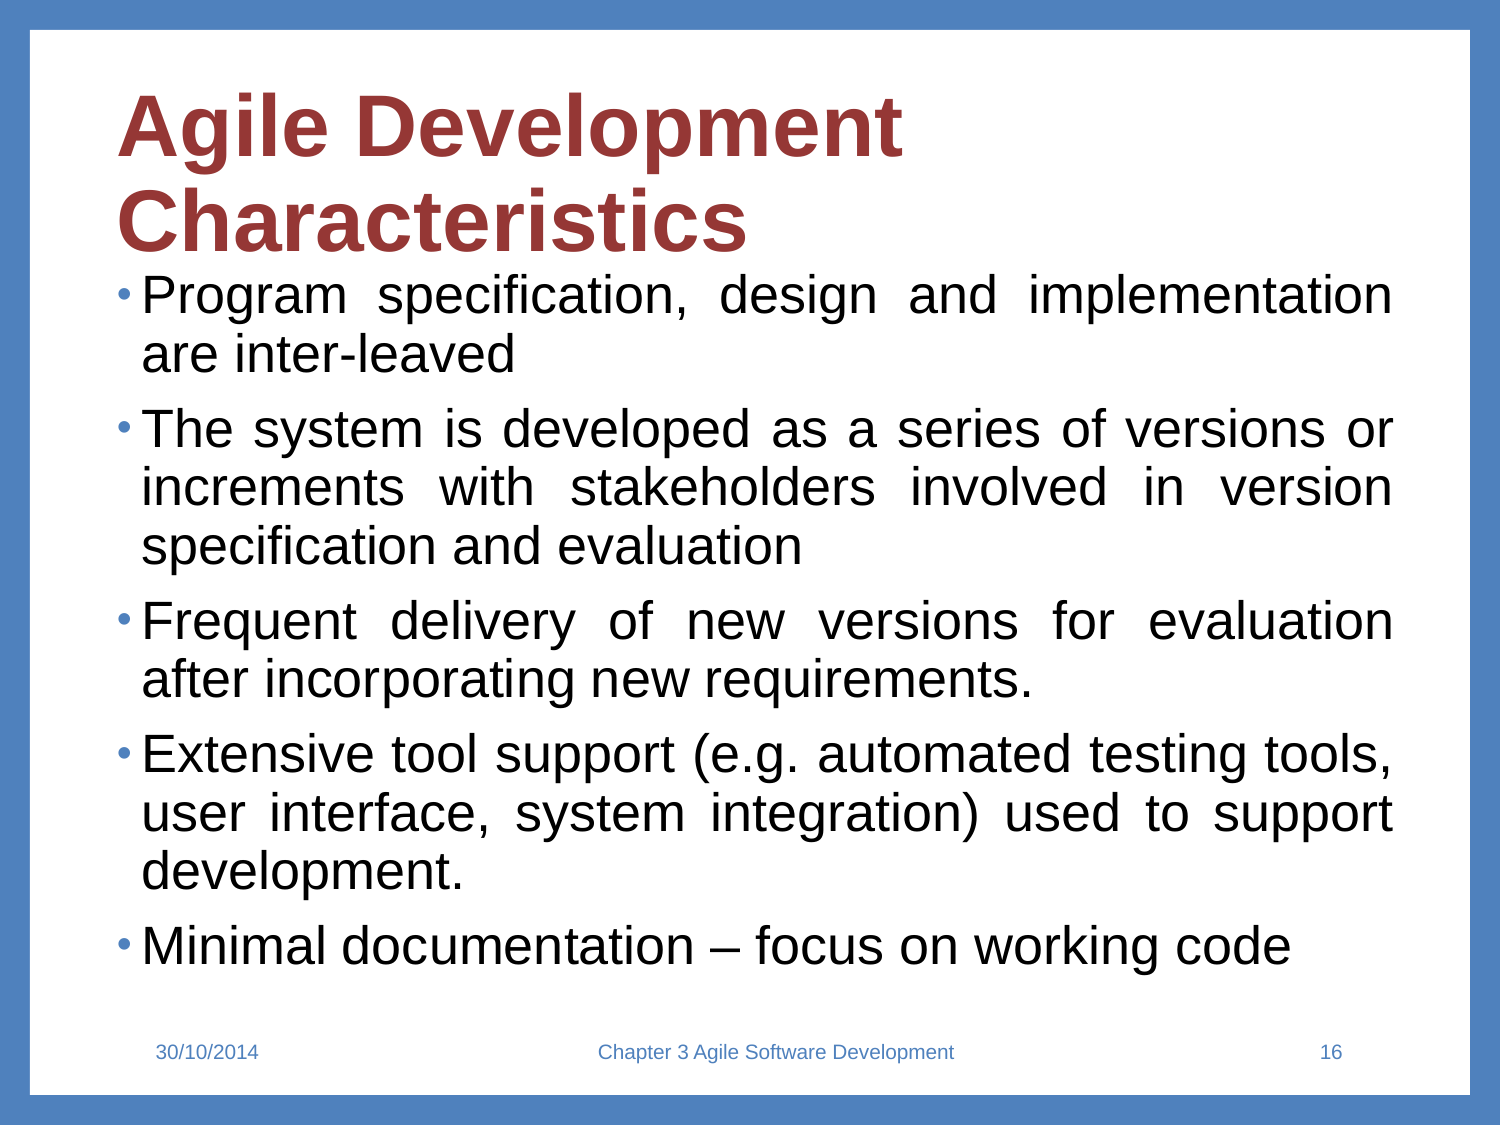

# Agile Development Characteristics
Program specification, design and implementation are inter-leaved
The system is developed as a series of versions or increments with stakeholders involved in version specification and evaluation
Frequent delivery of new versions for evaluation after incorporating new requirements.
Extensive tool support (e.g. automated testing tools, user interface, system integration) used to support development.
Minimal documentation – focus on working code

30/10/2014
Chapter 3 Agile Software Development
16